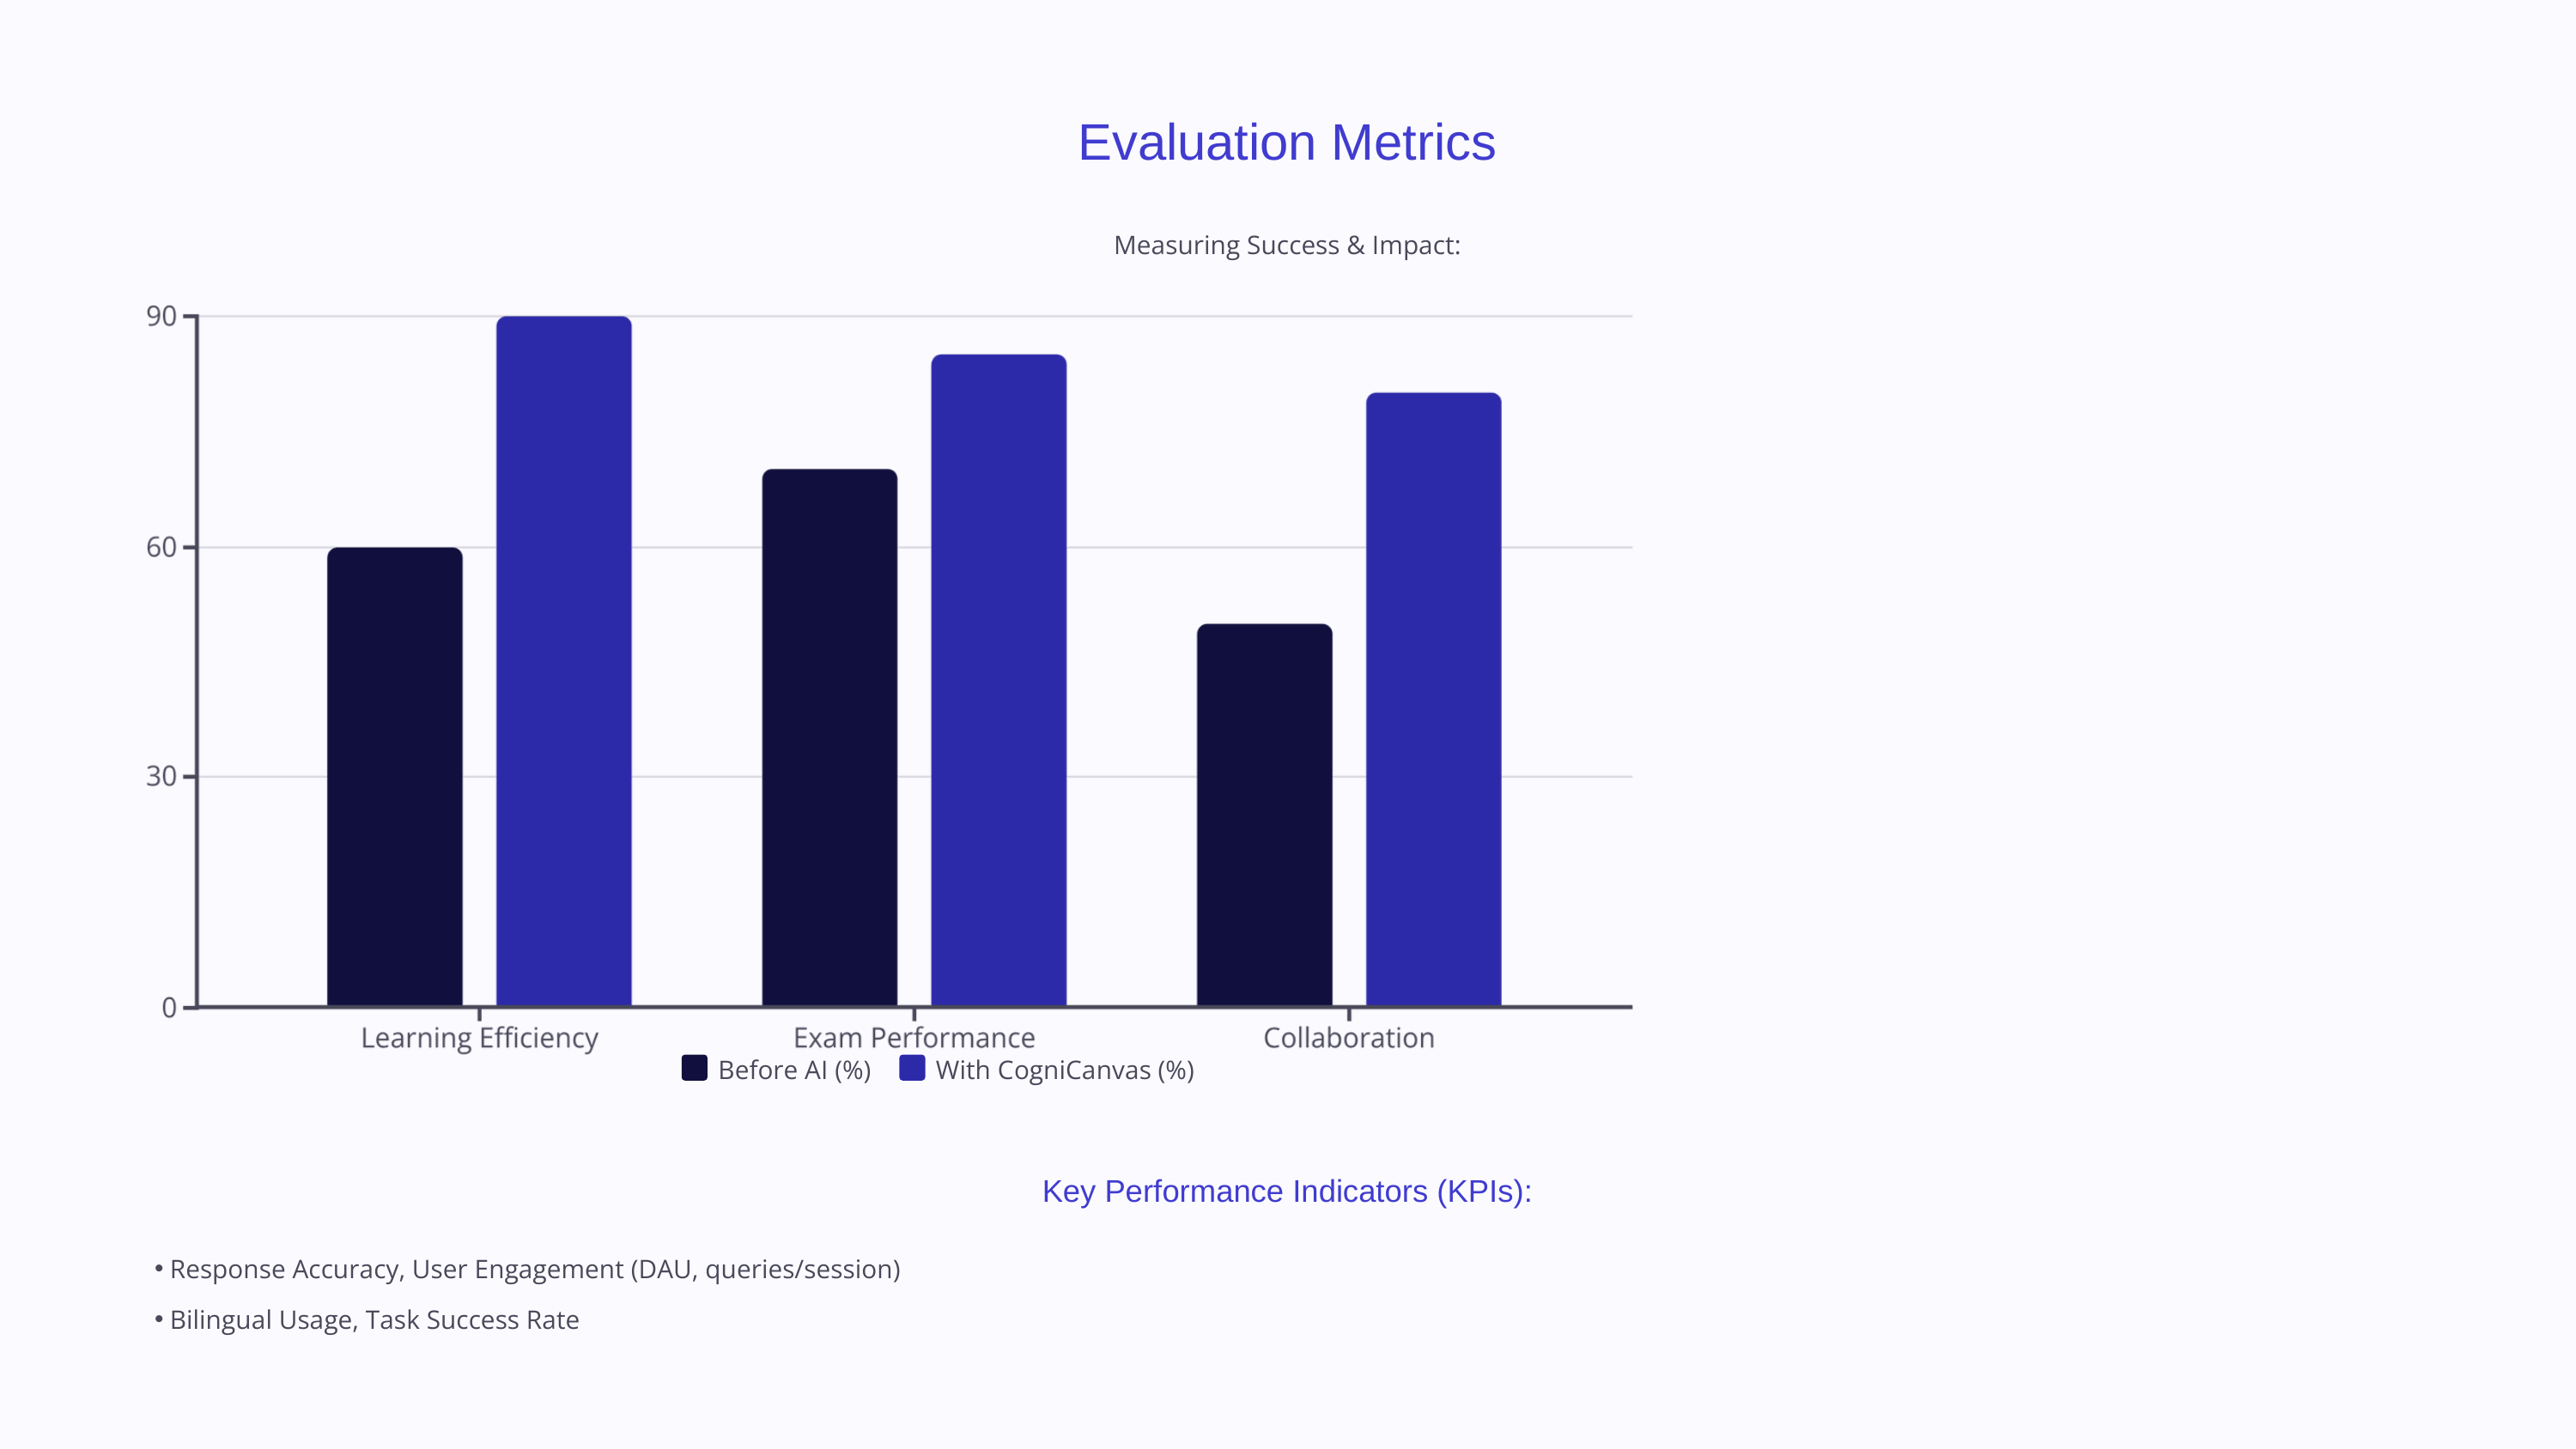

Evaluation Metrics
Measuring Success & Impact:

Before AI (%)
With CogniCanvas (%)
Key Performance Indicators (KPIs):
Response Accuracy, User Engagement (DAU, queries/session)
Bilingual Usage, Task Success Rate